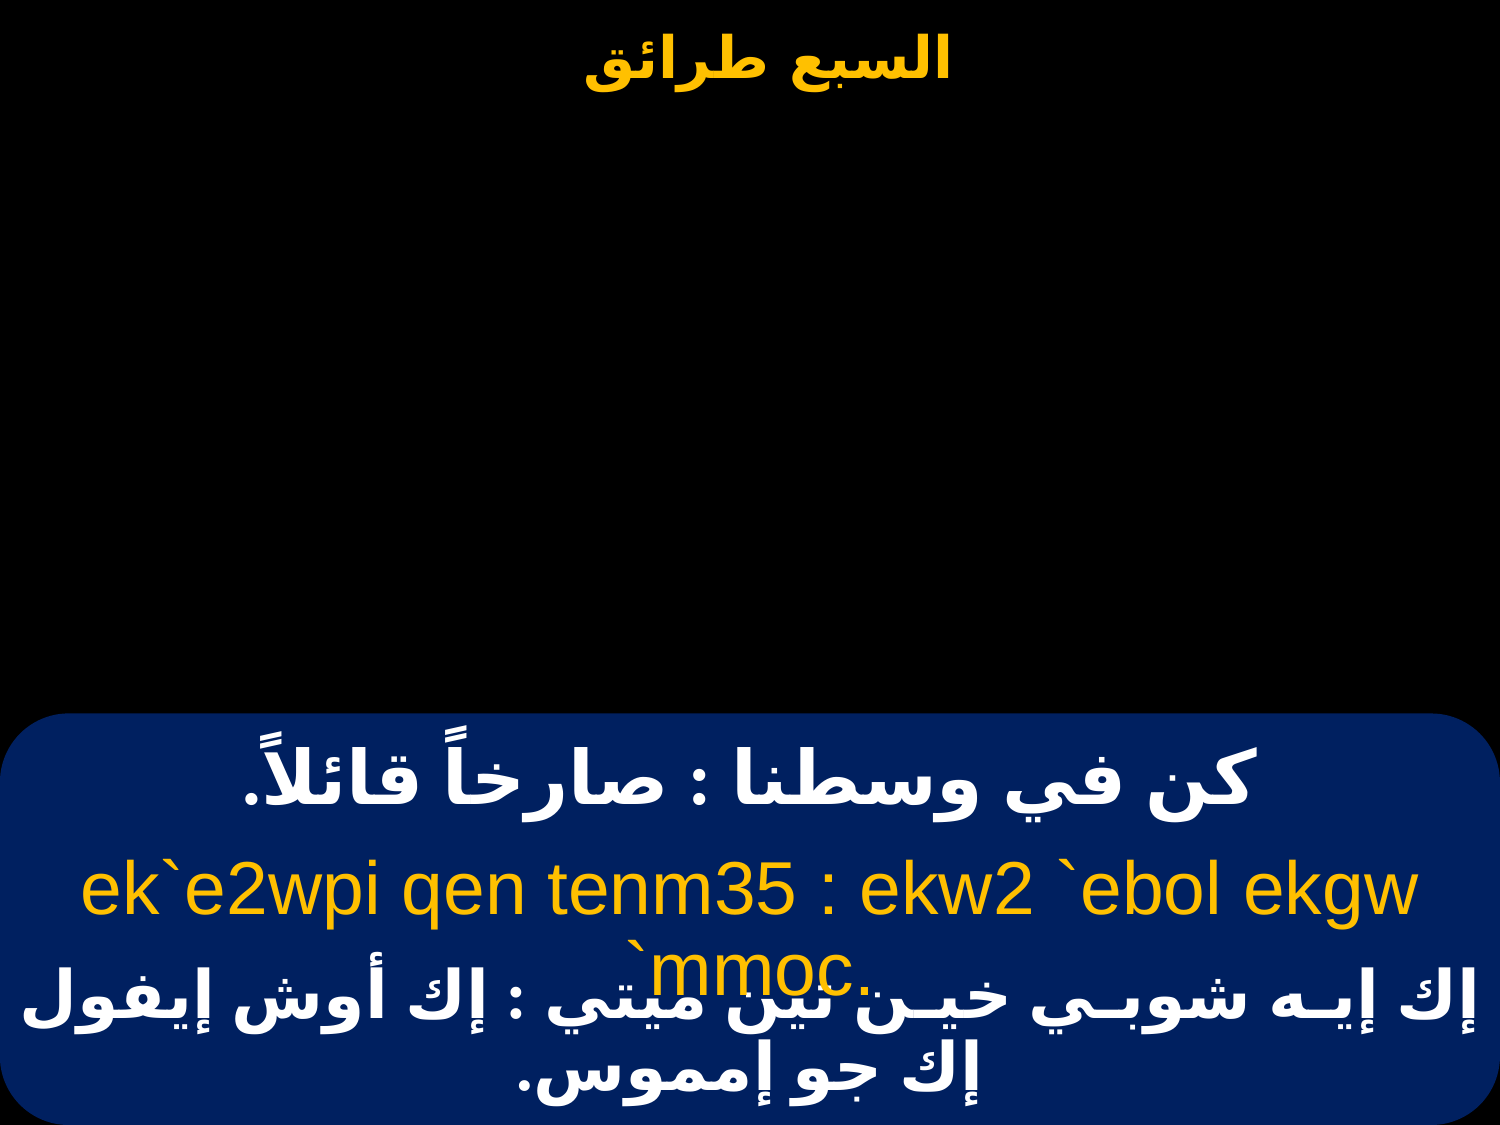

# كن في وسطنا : صارخاً قائلاً.
ek`e2wpi qen tenm35 : ekw2 `ebol ekgw `mmoc.
إك إيـه شوبـي خيـن تين ميتي : إك أوش إيفول إك جو إمموس.